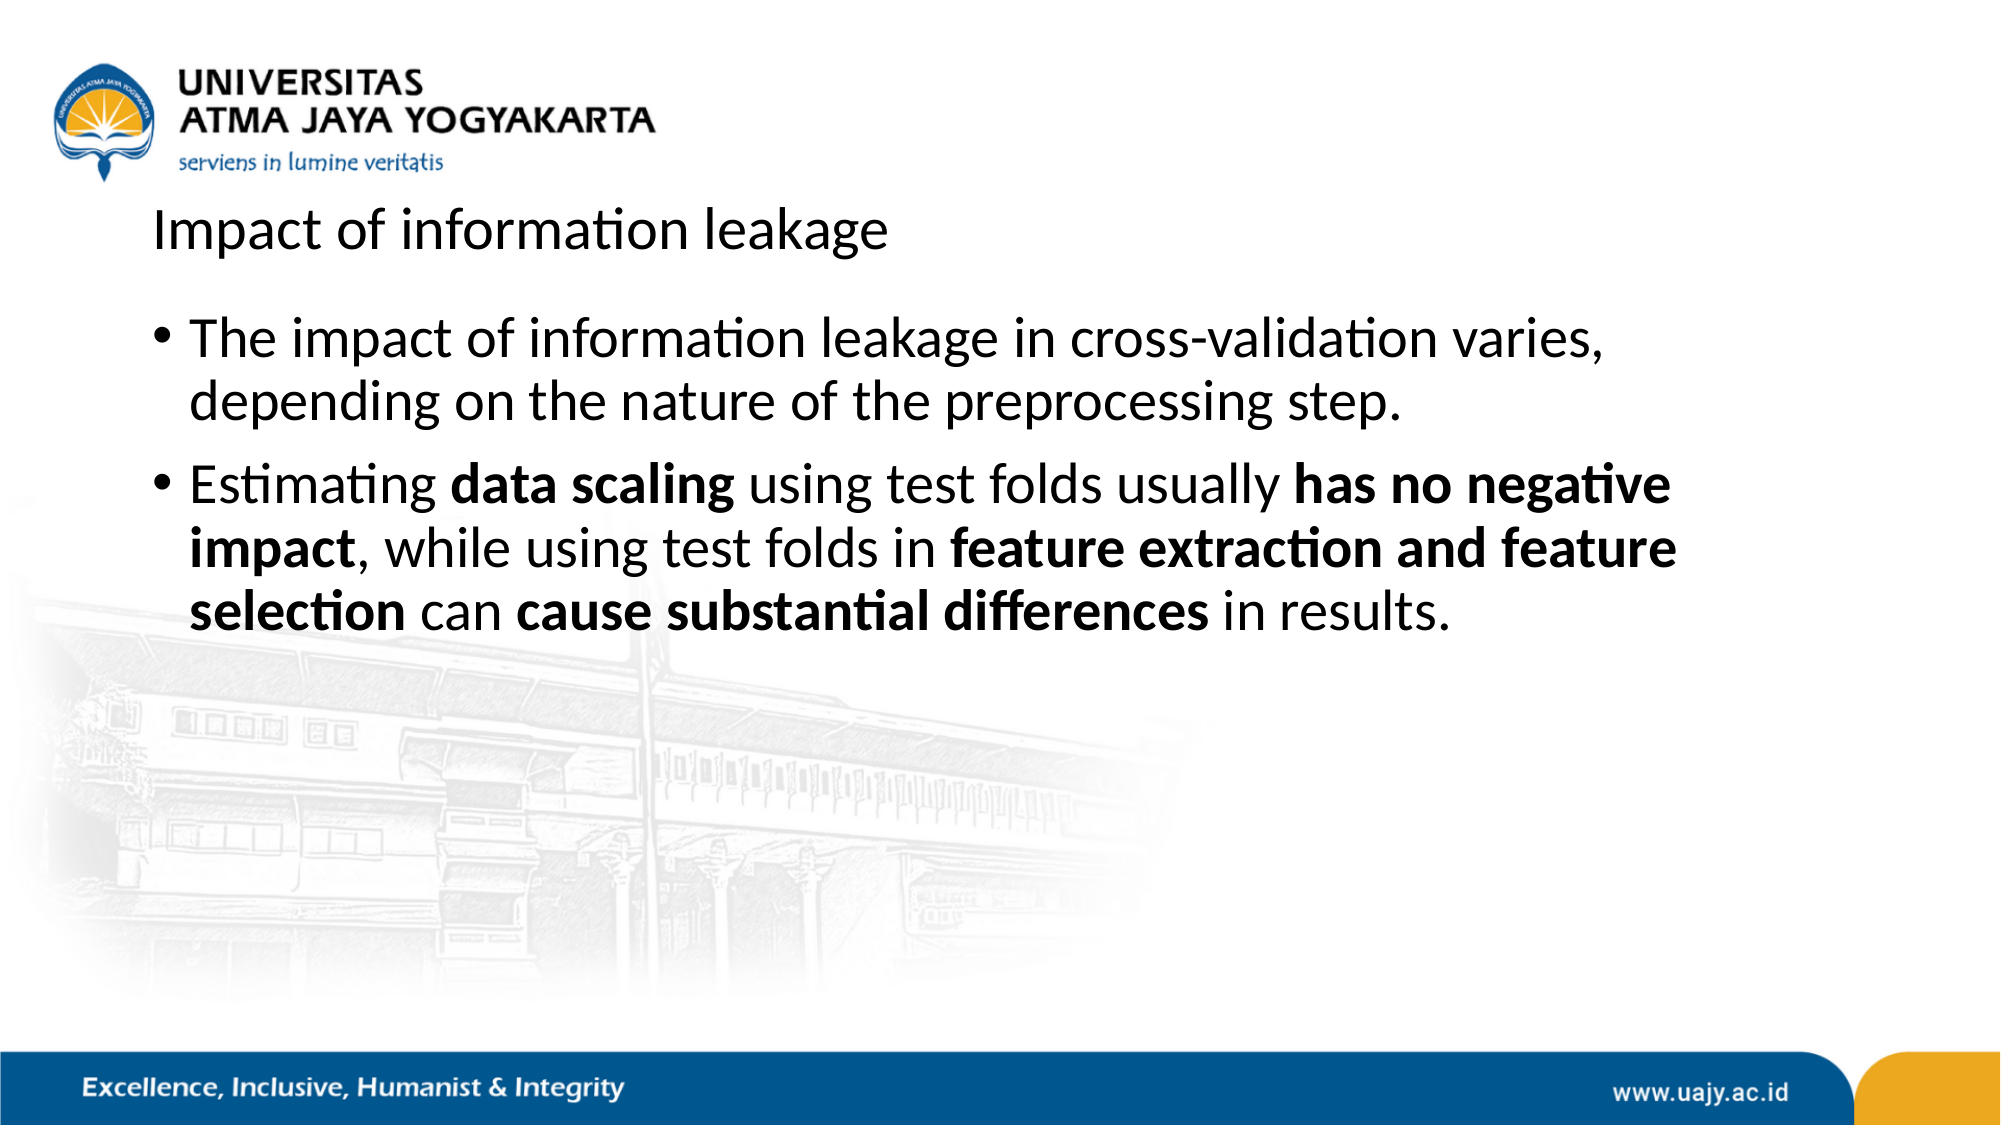

# Impact of information leakage
The impact of information leakage in cross-validation varies, depending on the nature of the preprocessing step.
Estimating data scaling using test folds usually has no negative impact, while using test folds in feature extraction and feature selection can cause substantial differences in results.